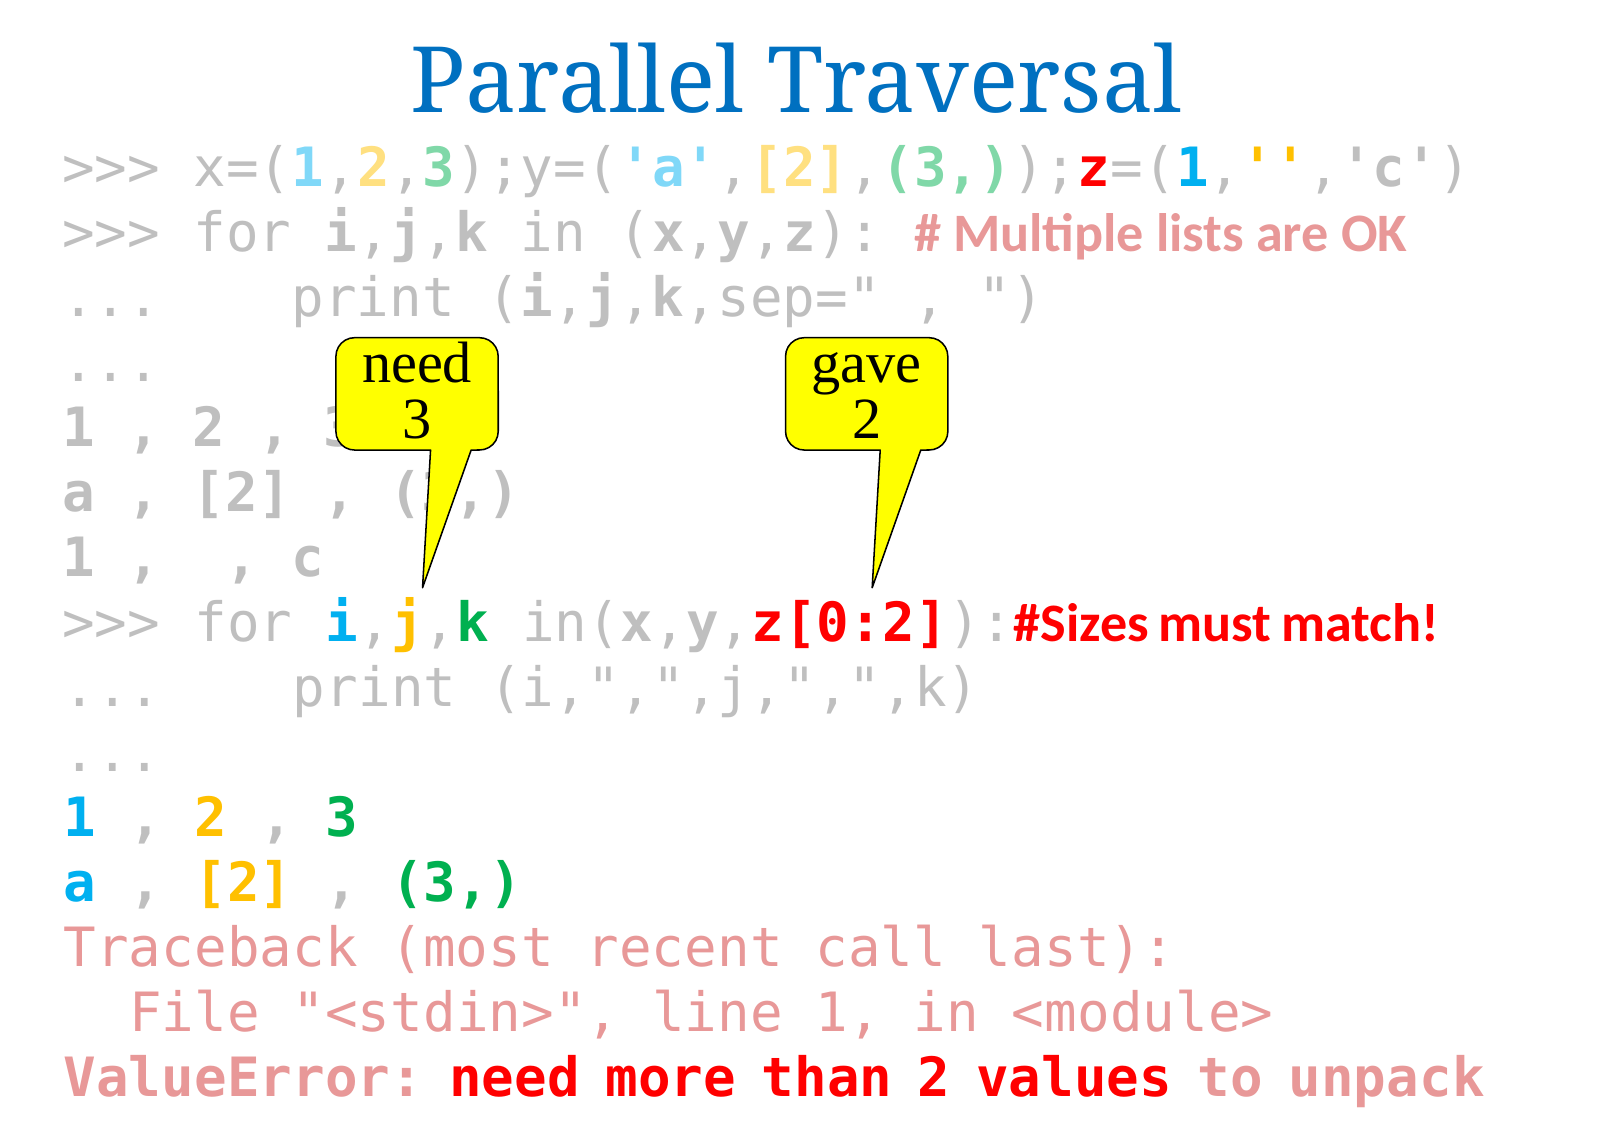

Parallel Traversal
>>> x=(1,2,3);y=('a',[2],(3,));z=(1,'','c')
>>> for i,j,k in (x,y,z): # Multiple lists are OK
...    print (i,j,k,sep=" , ")
...
1 , 2 , 3
a , [2] , (3,)
1 ,  , c
>>>
need 3
gave 2
>>> for i,j,k in(x,y,z[0:2]):#Sizes must match!
...    print (i,",",j,",",k)
...
1 , 2 , 3
a , [2] , (3,)
Traceback (most recent call last):
  File "<stdin>", line 1, in <module>
ValueError: need more than 2 values to unpack